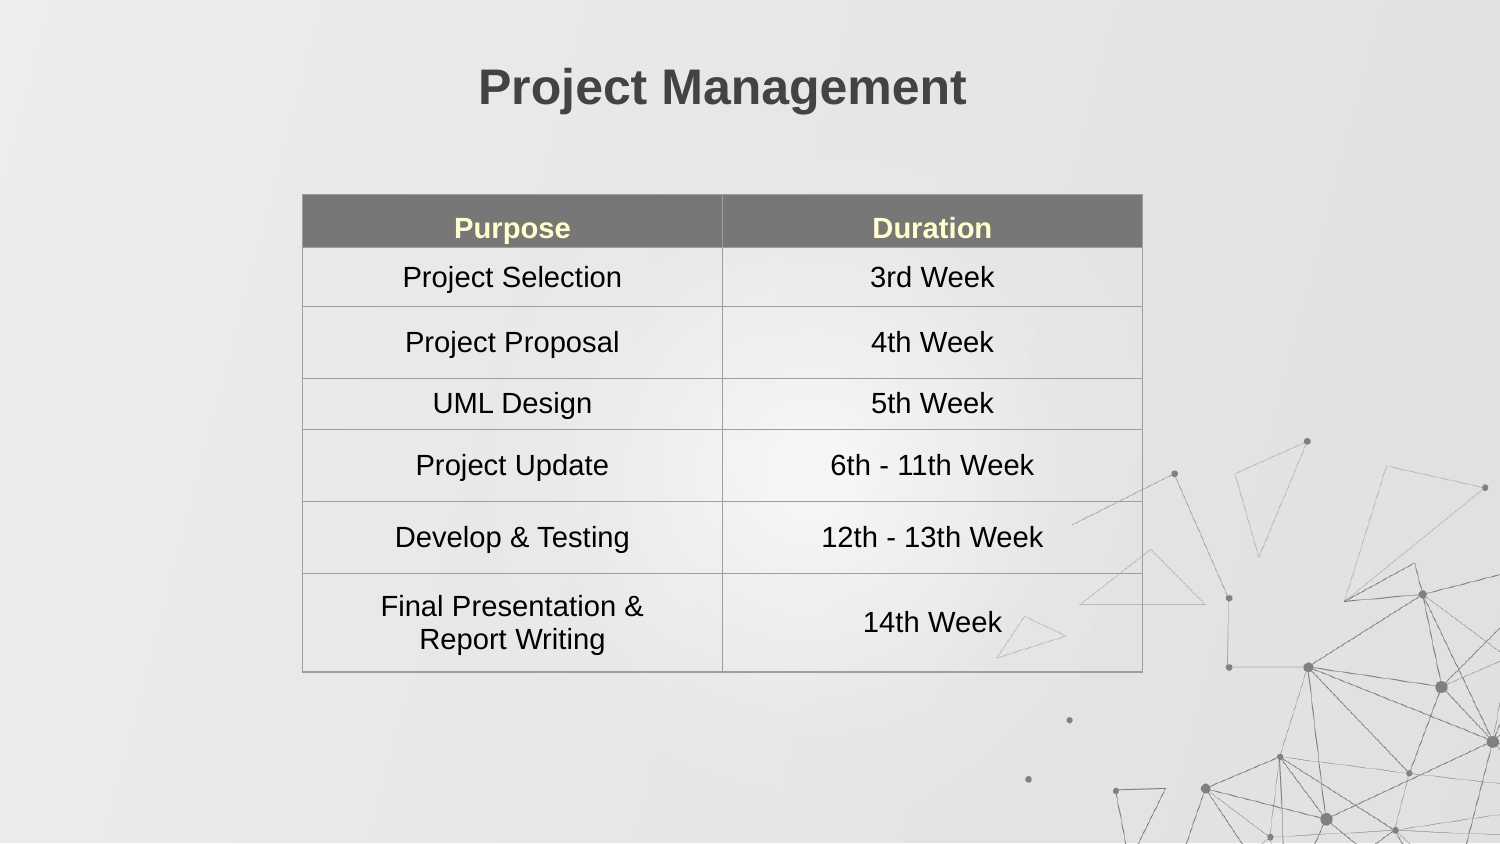

# Project Management
| Purpose | Duration |
| --- | --- |
| Project Selection | 3rd Week |
| Project Proposal | 4th Week |
| UML Design | 5th Week |
| Project Update | 6th - 11th Week |
| Develop & Testing | 12th - 13th Week |
| Final Presentation & Report Writing | 14th Week |